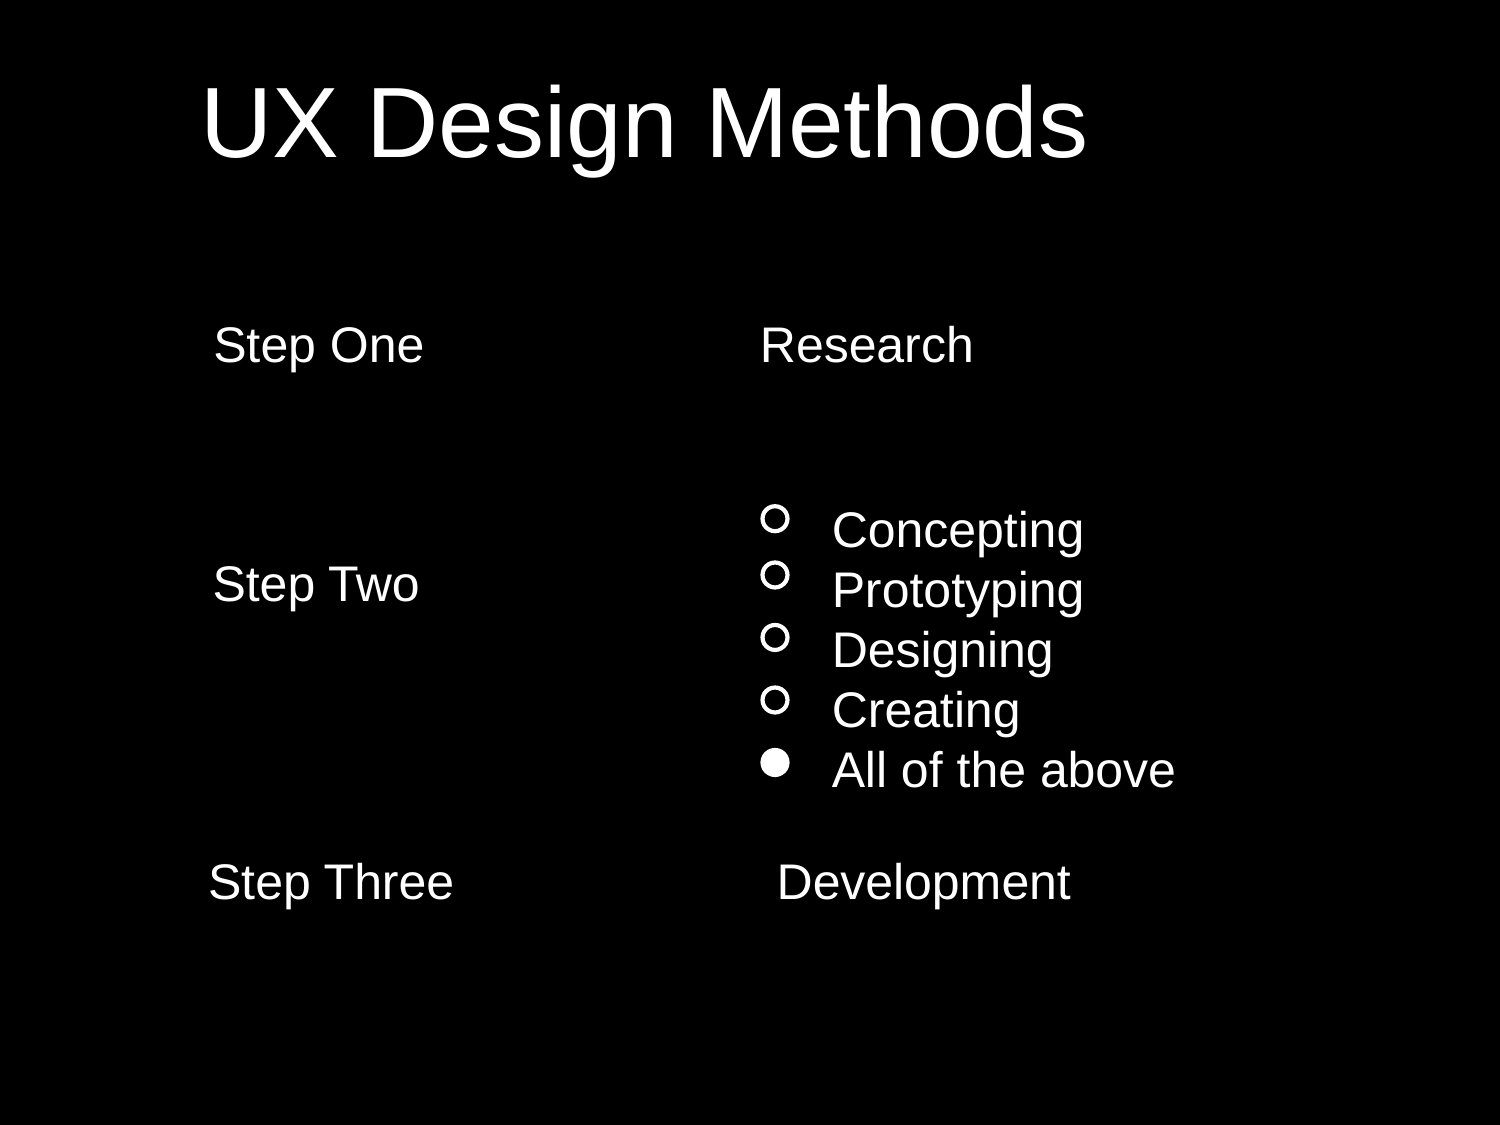

UX Design Methods
Research
Step One

Concepting
Prototyping
Designing
Creating
All of the above

Step Two

Step Three
Development